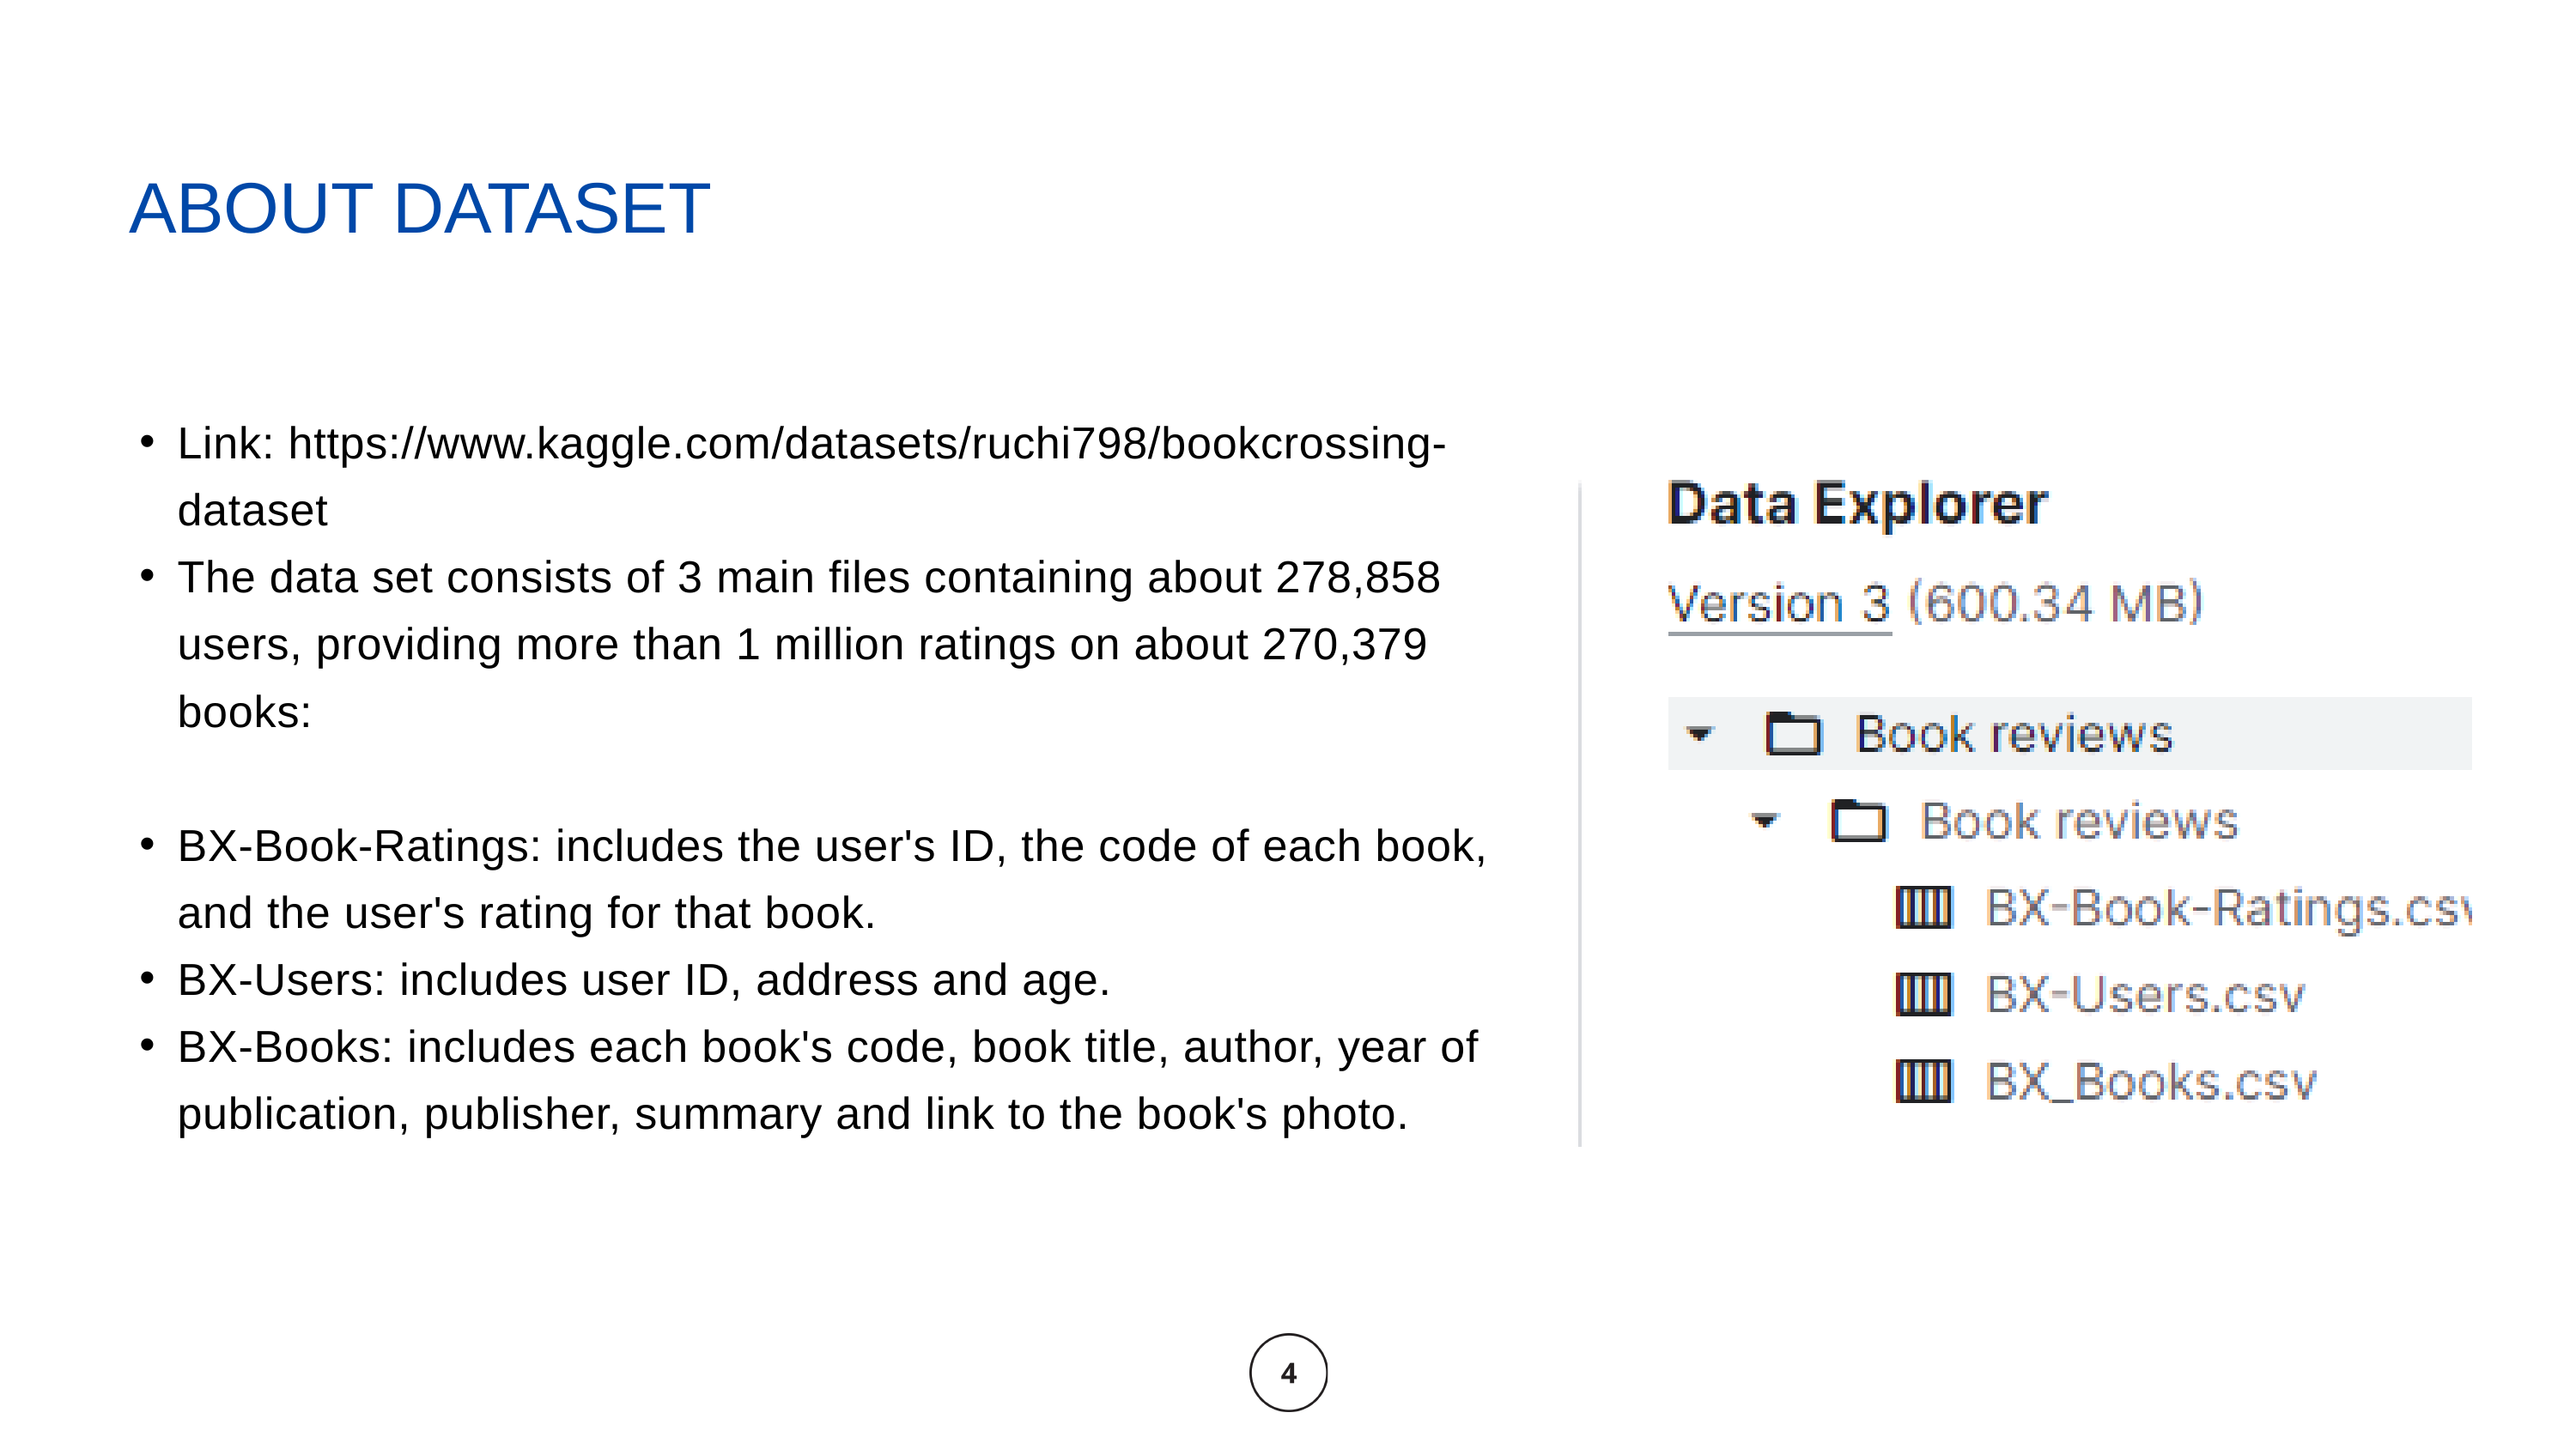

ABOUT DATASET
Link: https://www.kaggle.com/datasets/ruchi798/bookcrossing-dataset
The data set consists of 3 main files containing about 278,858 users, providing more than 1 million ratings on about 270,379 books:

BX-Book-Ratings: includes the user's ID, the code of each book, and the user's rating for that book.
BX-Users: includes user ID, address and age.
BX-Books: includes each book's code, book title, author, year of publication, publisher, summary and link to the book's photo.